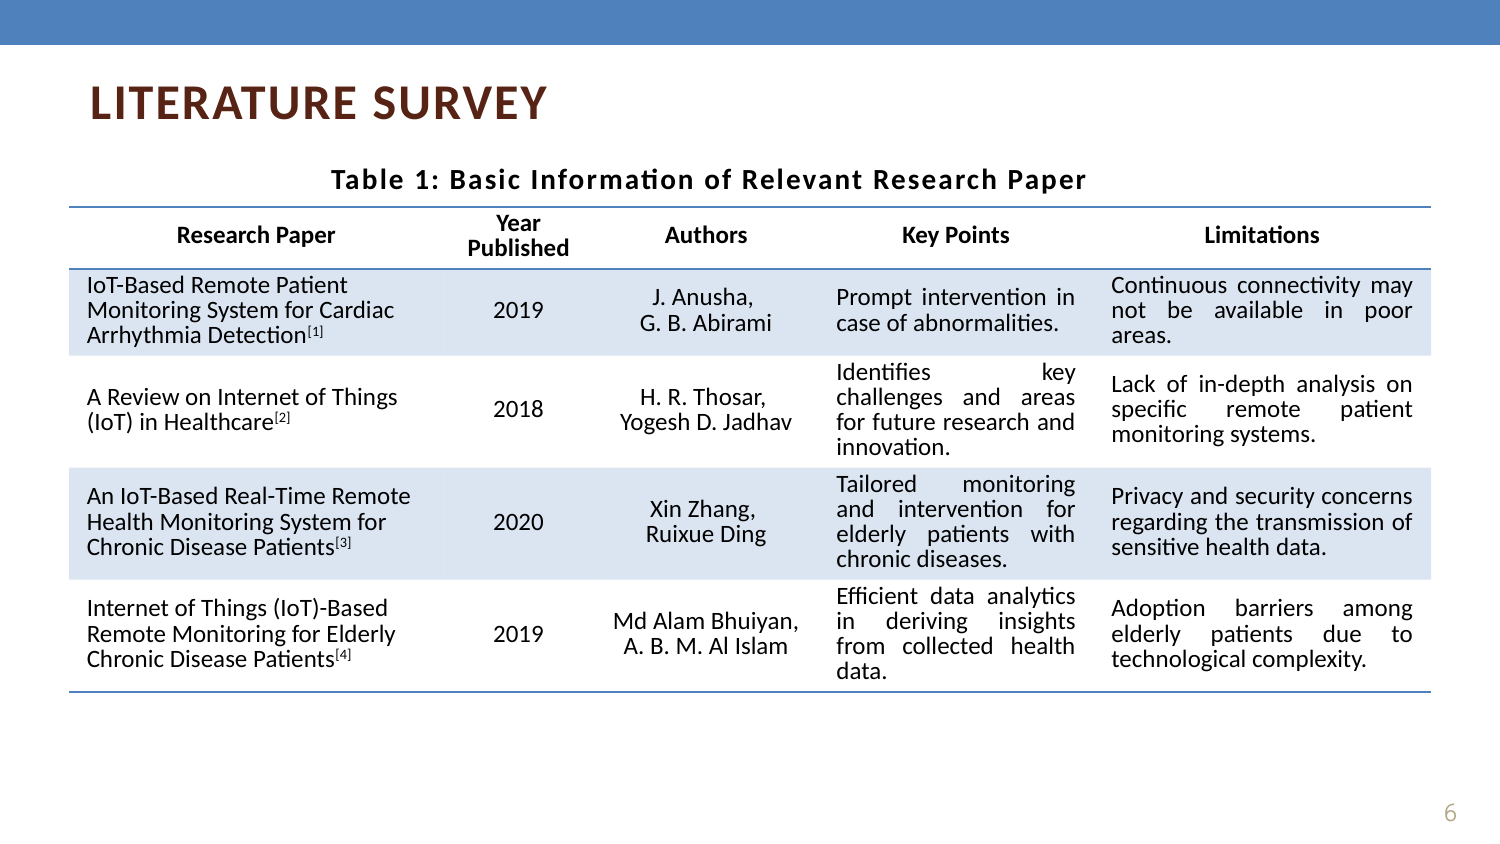

LITERATURE SURVEY
Table 1: Basic Information of Relevant Research Paper
| Research Paper | Year Published | Authors | Key Points | Limitations |
| --- | --- | --- | --- | --- |
| IoT-Based Remote Patient Monitoring System for Cardiac Arrhythmia Detection[1] | 2019 | J. Anusha, G. B. Abirami | Prompt intervention in case of abnormalities. | Continuous connectivity may not be available in poor areas. |
| A Review on Internet of Things (IoT) in Healthcare[2] | 2018 | H. R. Thosar, Yogesh D. Jadhav | Identifies key challenges and areas for future research and innovation. | Lack of in-depth analysis on specific remote patient monitoring systems. |
| An IoT-Based Real-Time Remote Health Monitoring System for Chronic Disease Patients[3] | 2020 | Xin Zhang, Ruixue Ding | Tailored monitoring and intervention for elderly patients with chronic diseases. | Privacy and security concerns regarding the transmission of sensitive health data. |
| Internet of Things (IoT)-Based Remote Monitoring for Elderly Chronic Disease Patients[4] | 2019 | Md Alam Bhuiyan, A. B. M. Al Islam | Efficient data analytics in deriving insights from collected health data. | Adoption barriers among elderly patients due to technological complexity. |
6